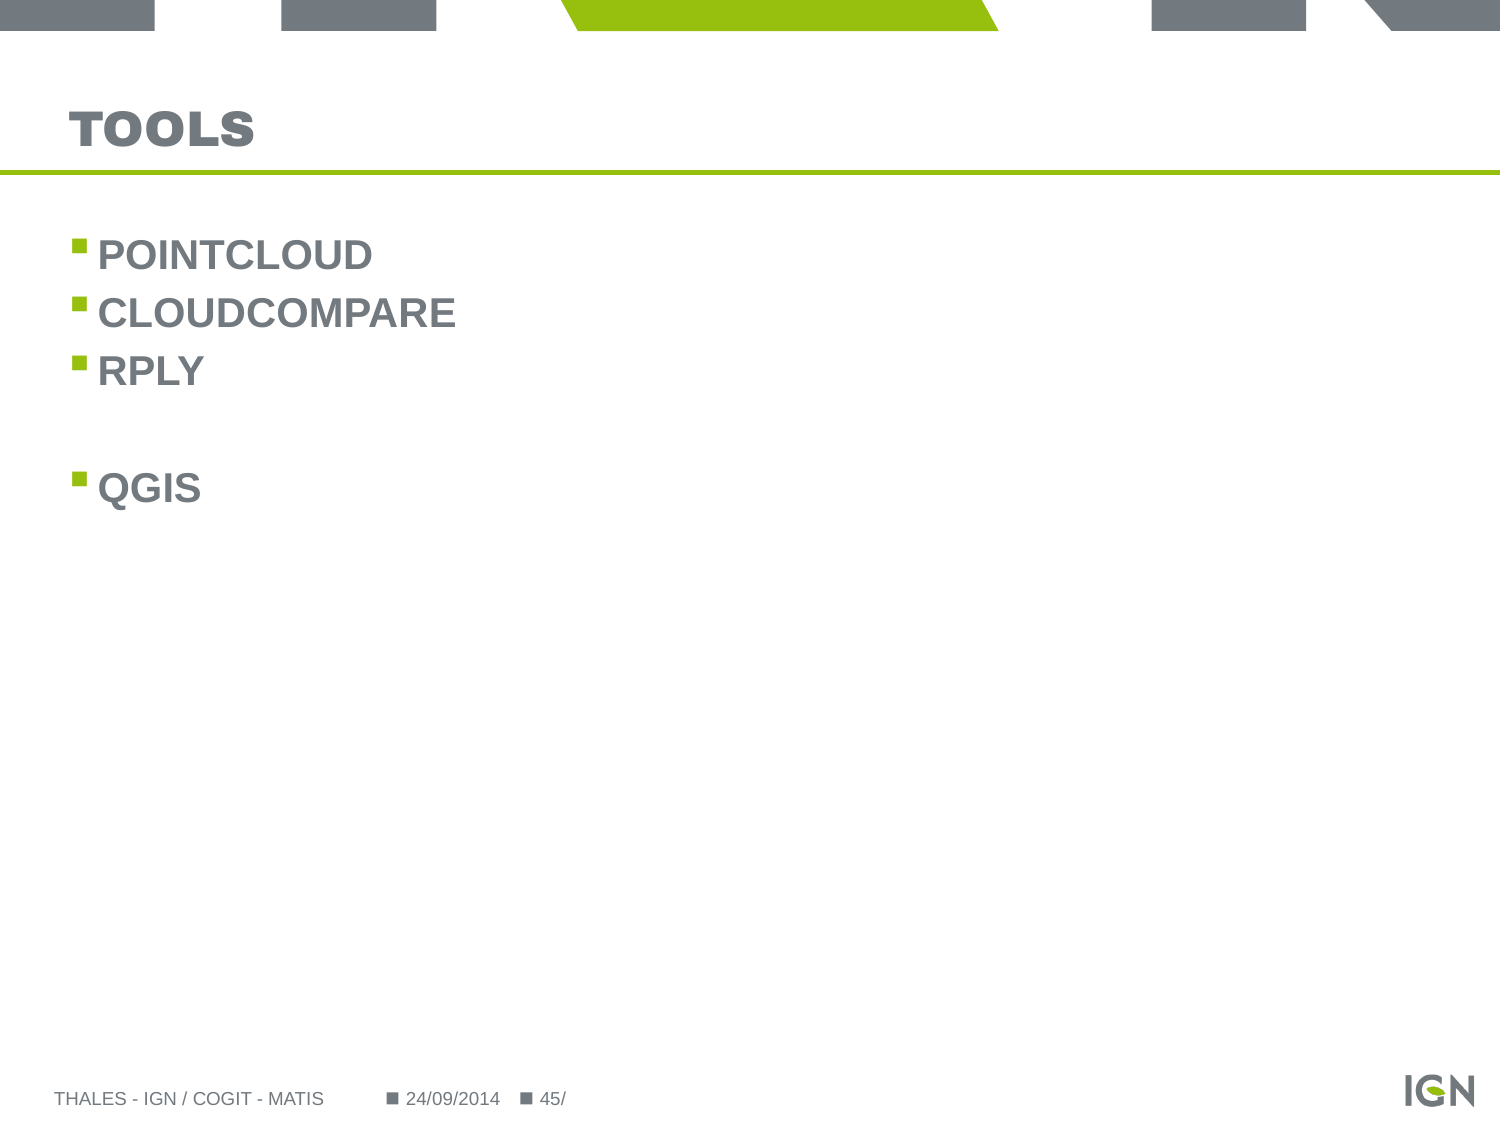

# TOOLS
POINTCLOUD
CLoudCompare
RPLY

QGIS

Thales - IGN / COGIT - MATIS
24/09/2014
45/